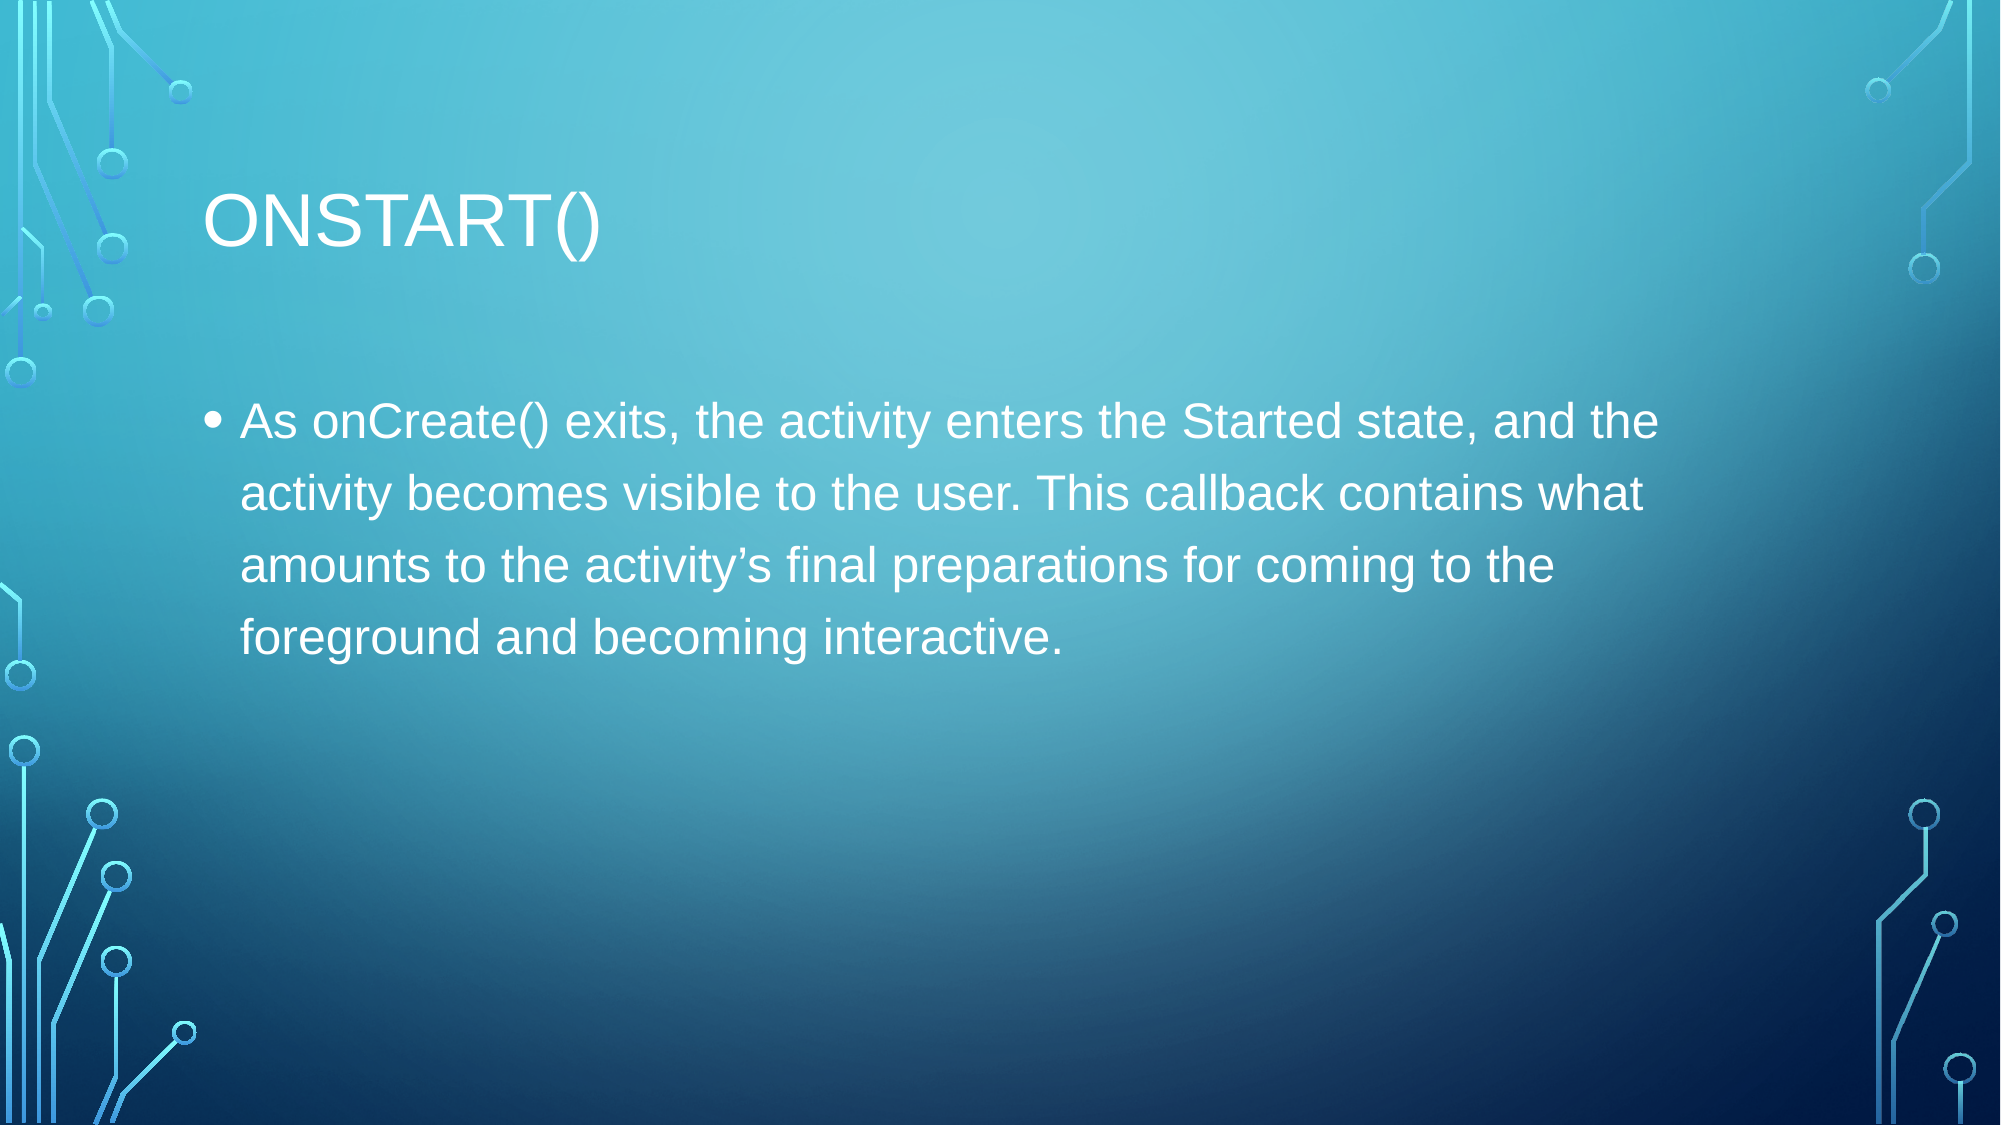

# onStart()
As onCreate() exits, the activity enters the Started state, and the activity becomes visible to the user. This callback contains what amounts to the activity’s final preparations for coming to the foreground and becoming interactive.